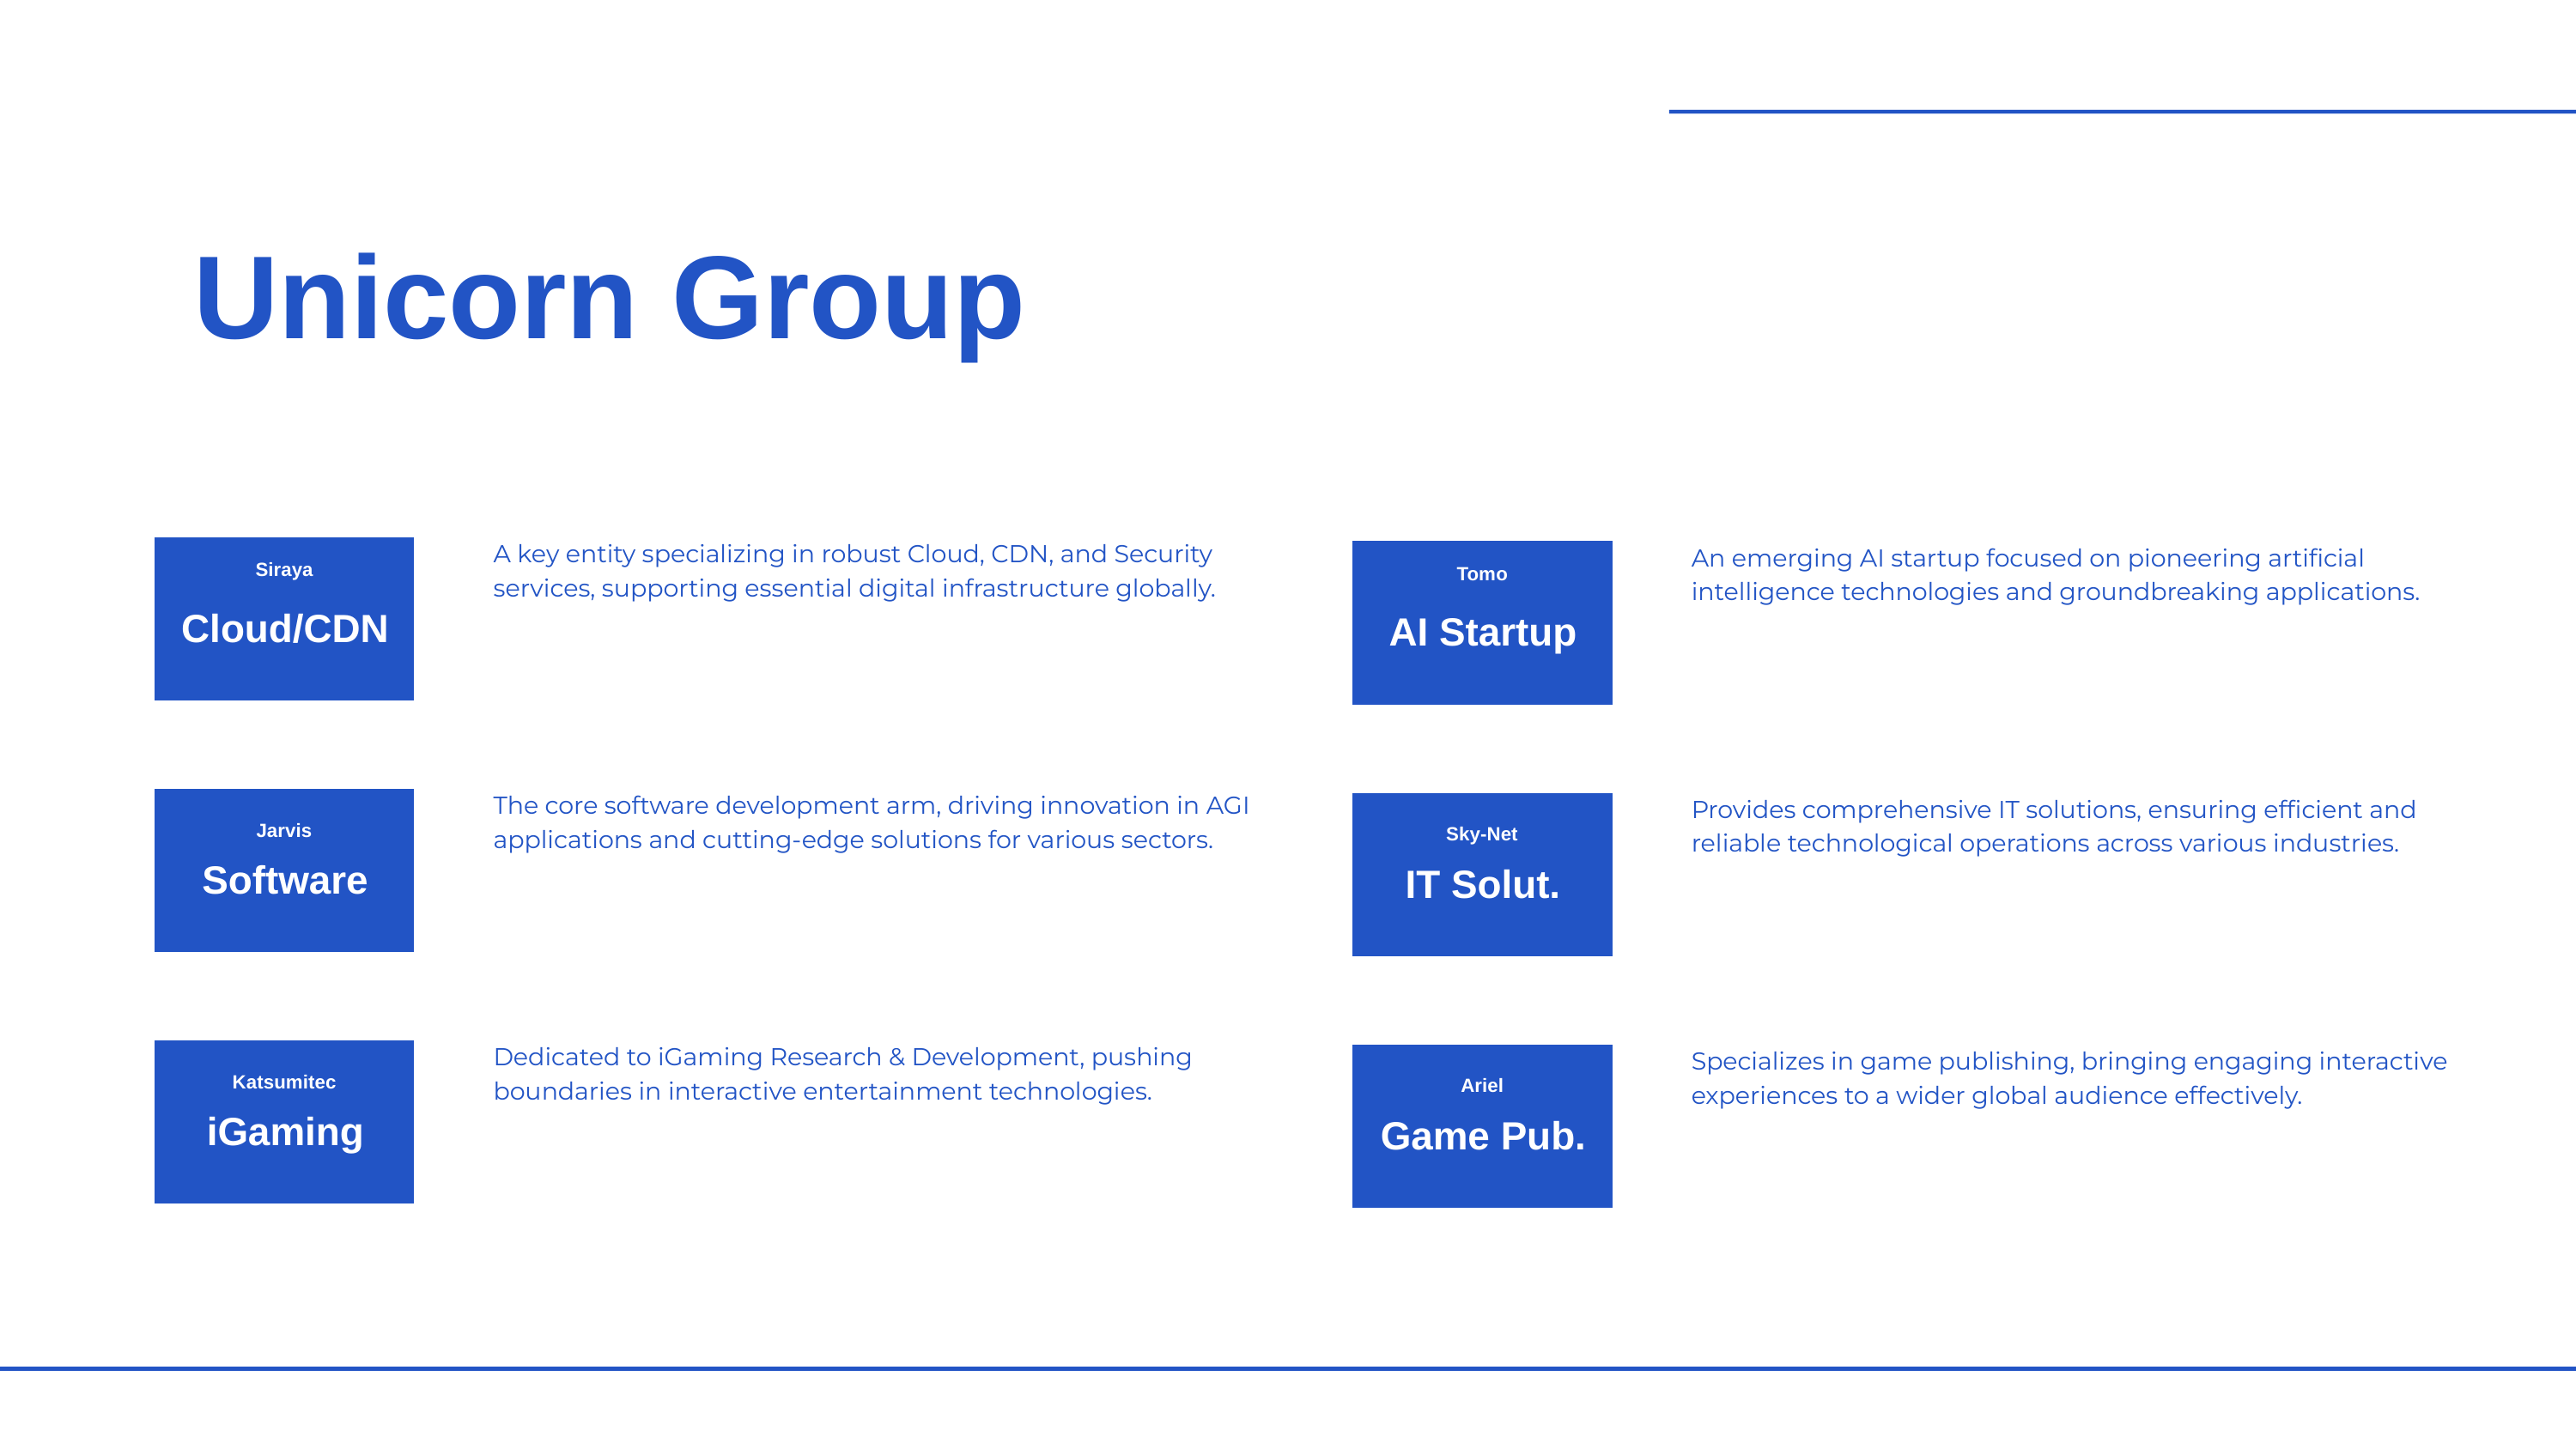

Unicorn Group
A key entity specializing in robust Cloud, CDN, and Security services, supporting essential digital infrastructure globally.

An emerging AI startup focused on pioneering artificial intelligence technologies and groundbreaking applications.

Siraya
Tomo
Cloud/CDN
AI Startup
The core software development arm, driving innovation in AGI applications and cutting-edge solutions for various sectors.

Provides comprehensive IT solutions, ensuring efficient and reliable technological operations across various industries.

Jarvis
Sky-Net
Software
IT Solut.
Dedicated to iGaming Research & Development, pushing boundaries in interactive entertainment technologies.

Specializes in game publishing, bringing engaging interactive experiences to a wider global audience effectively.

Katsumitec
Ariel
iGaming
Game Pub.